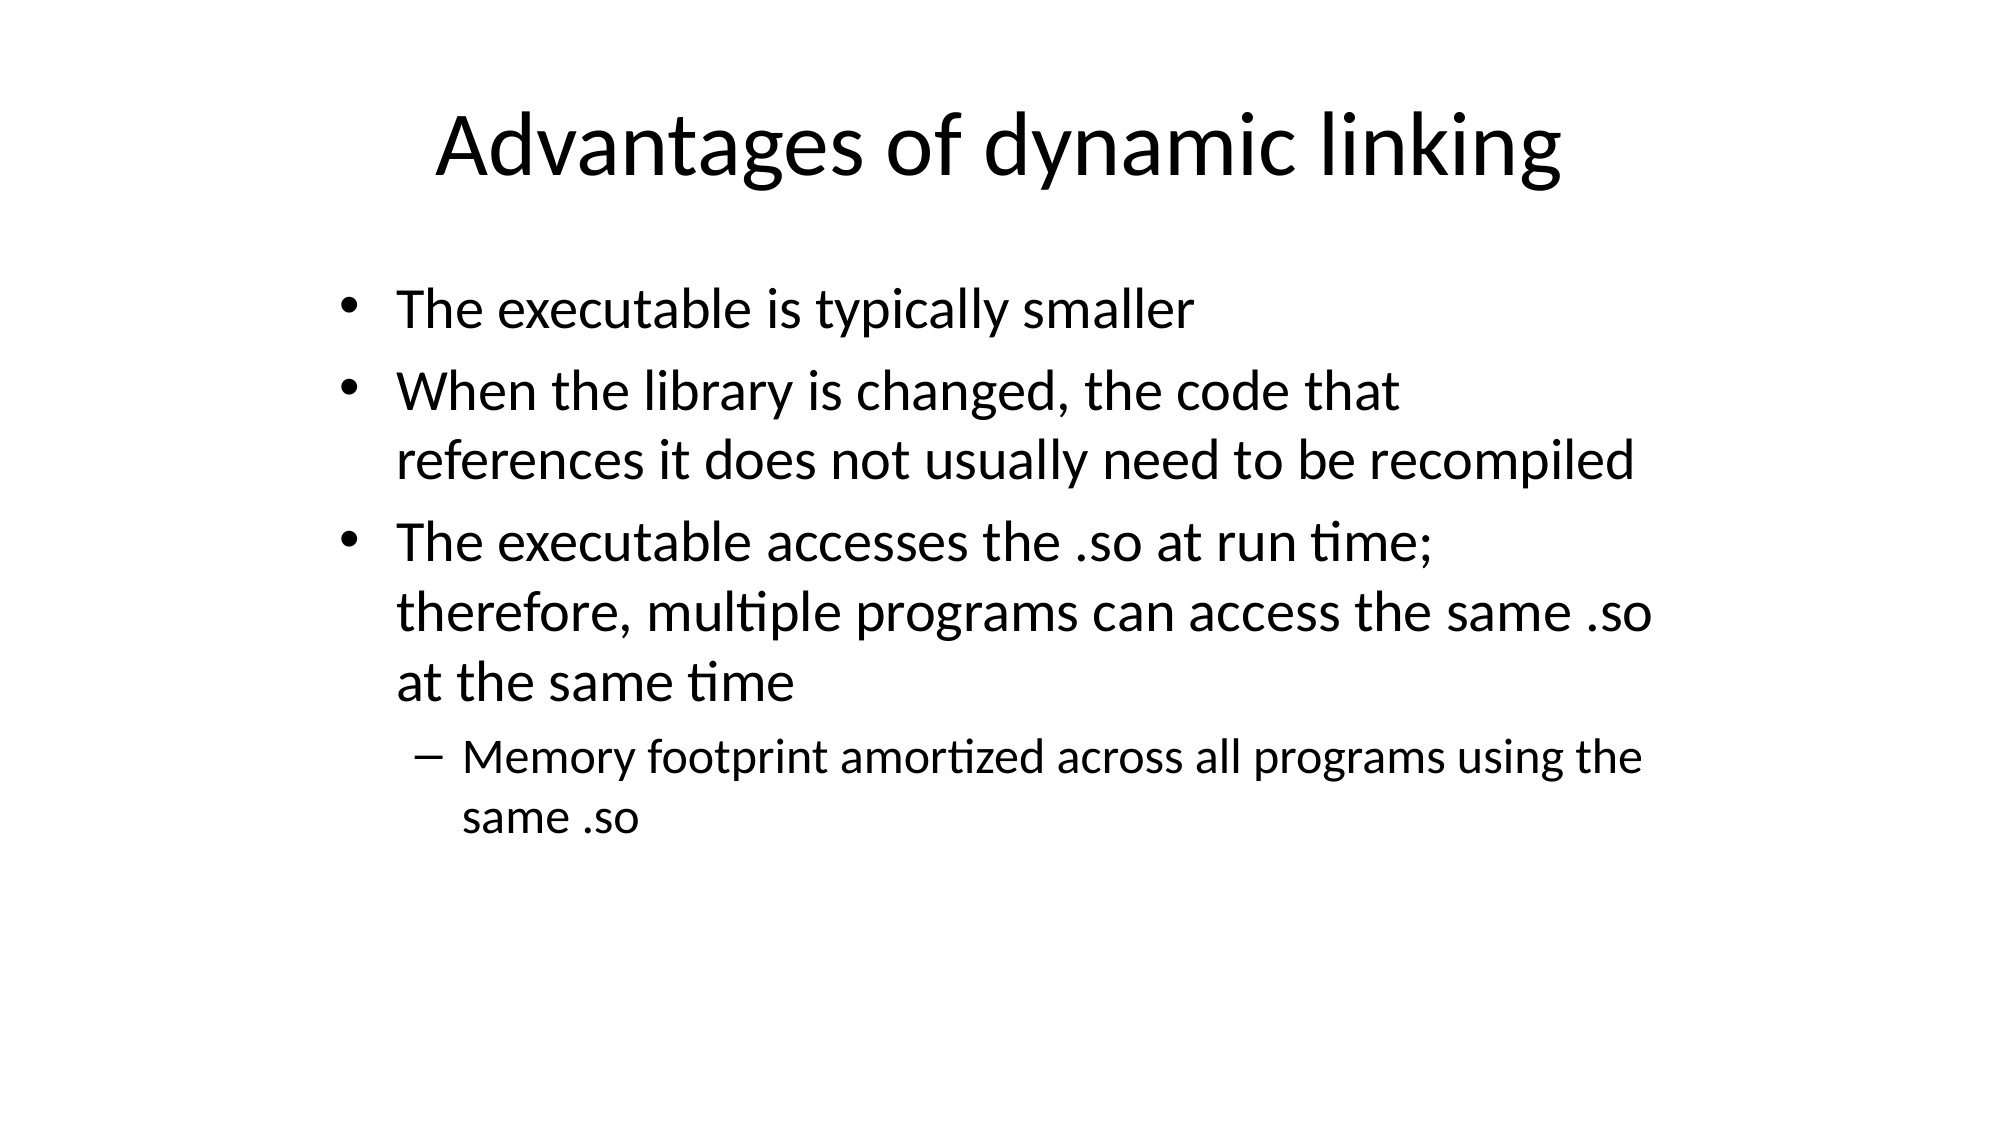

# Advantages of dynamic linking
The executable is typically smaller
When the library is changed, the code that references it does not usually need to be recompiled
The executable accesses the .so at run time; therefore, multiple programs can access the same .so at the same time
Memory footprint amortized across all programs using the same .so